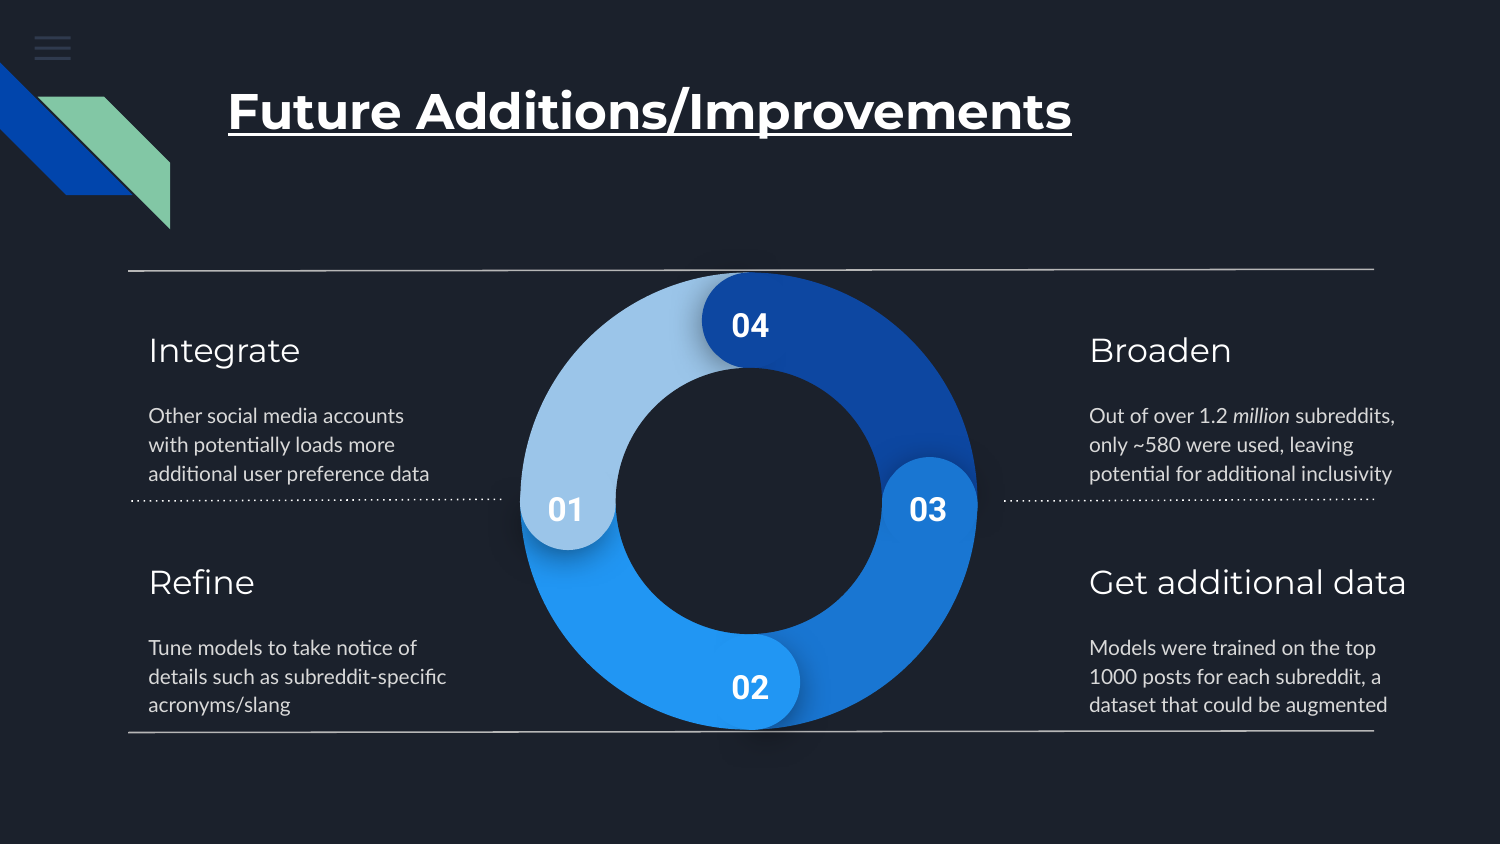

# Future Additions/Improvements

04
Integrate
Broaden

Other social media accounts with potentially loads more additional user preference data
Out of over 1.2 million subreddits, only ~580 were used, leaving potential for additional inclusivity

01
03
Refine
Get additional data
Tune models to take notice of details such as subreddit-specific acronyms/slang
Models were trained on the top 1000 posts for each subreddit, a dataset that could be augmented

02